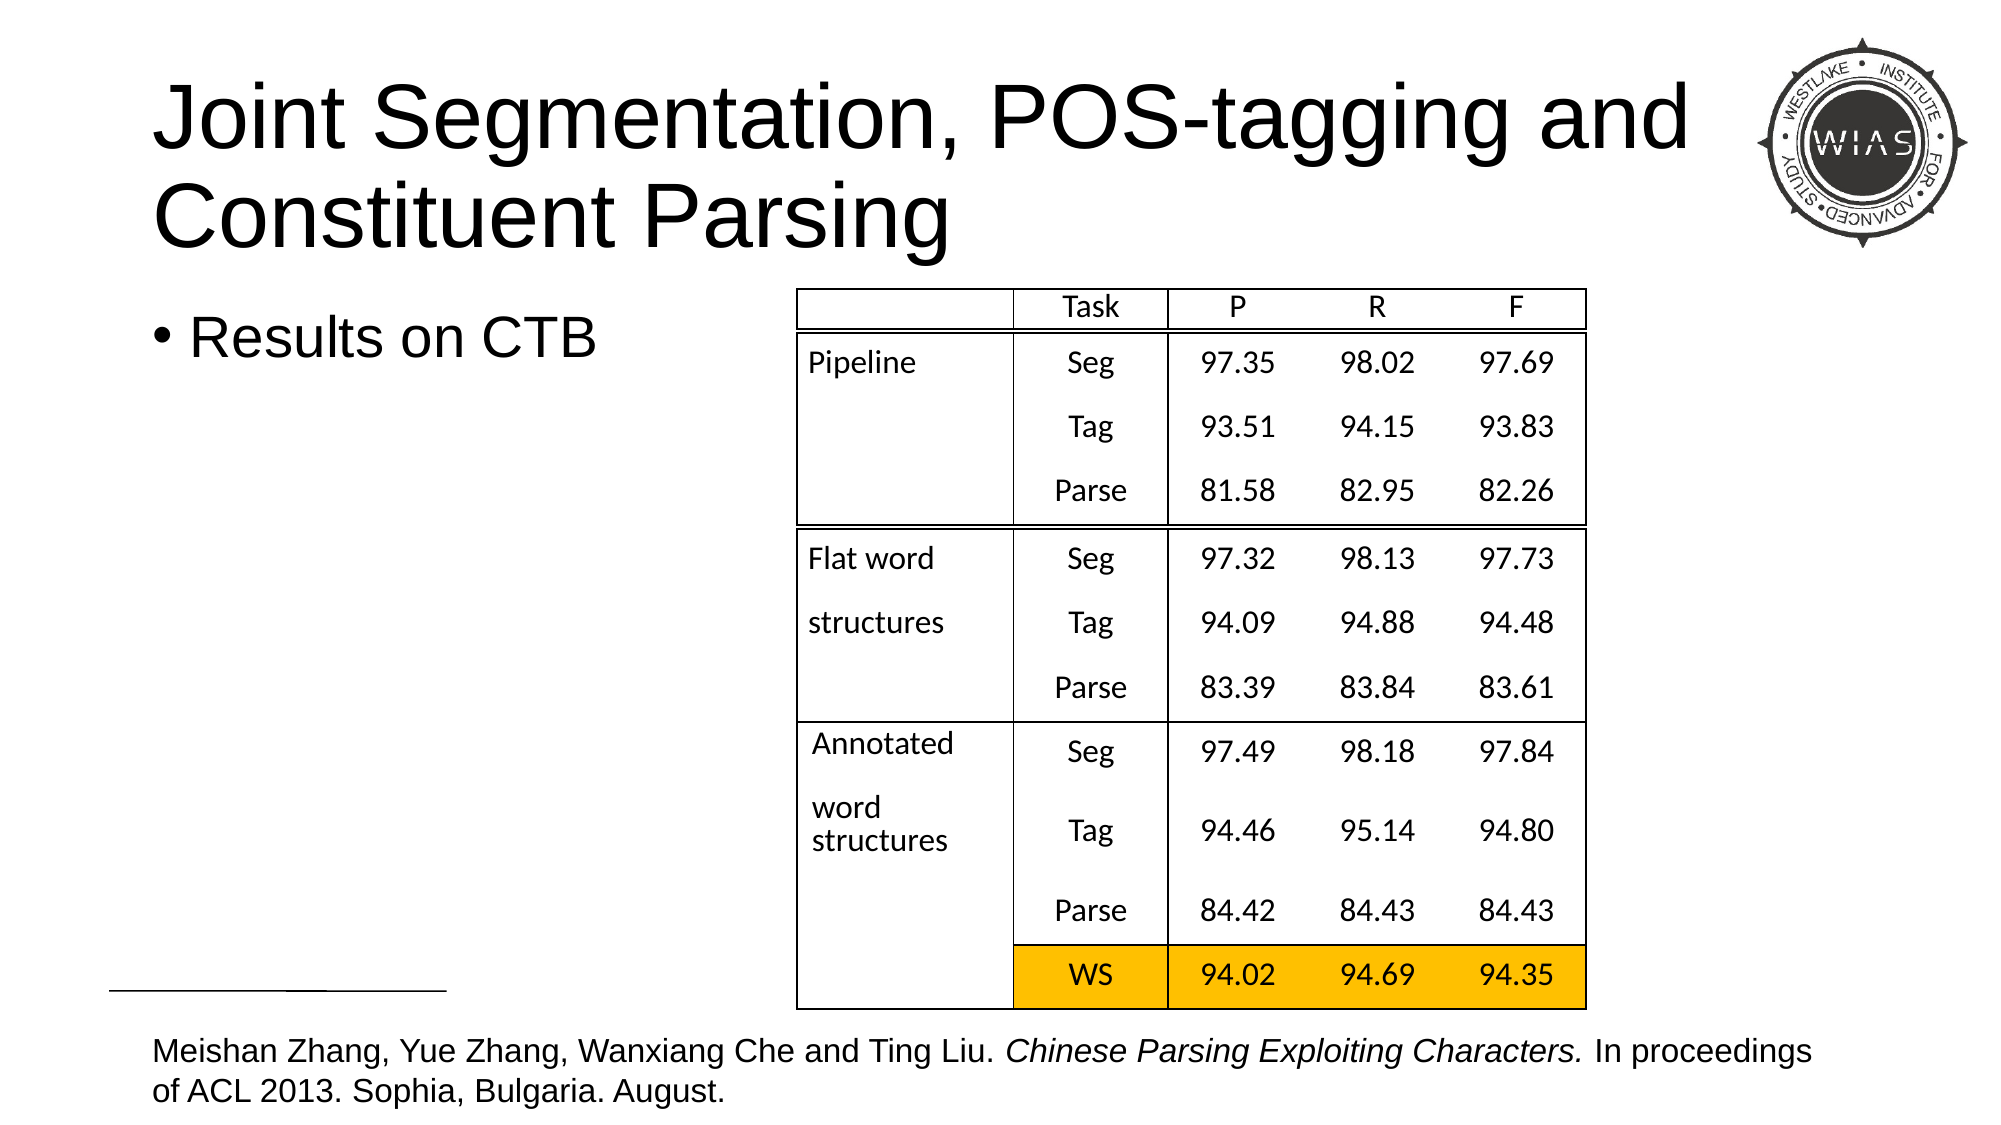

# Joint Segmentation, POS-tagging and Constituent Parsing
|  | Task | P | R | F |
| --- | --- | --- | --- | --- |
Results on CTB
| Pipeline | Seg | 97.35 | 98.02 | 97.69 |
| --- | --- | --- | --- | --- |
|  | Tag | 93.51 | 94.15 | 93.83 |
|  | Parse | 81.58 | 82.95 | 82.26 |
| Flat word | Seg | 97.32 | 98.13 | 97.73 |
| --- | --- | --- | --- | --- |
| structures | Tag | 94.09 | 94.88 | 94.48 |
|  | Parse | 83.39 | 83.84 | 83.61 |
| Annotated | Seg | 97.49 | 98.18 | 97.84 |
| --- | --- | --- | --- | --- |
| word structures | Tag | 94.46 | 95.14 | 94.80 |
|  | Parse | 84.42 | 84.43 | 84.43 |
|  | WS | 94.02 | 94.69 | 94.35 |

Meishan Zhang, Yue Zhang, Wanxiang Che and Ting Liu. Chinese Parsing Exploiting Characters. In proceedings of ACL 2013. Sophia, Bulgaria. August.